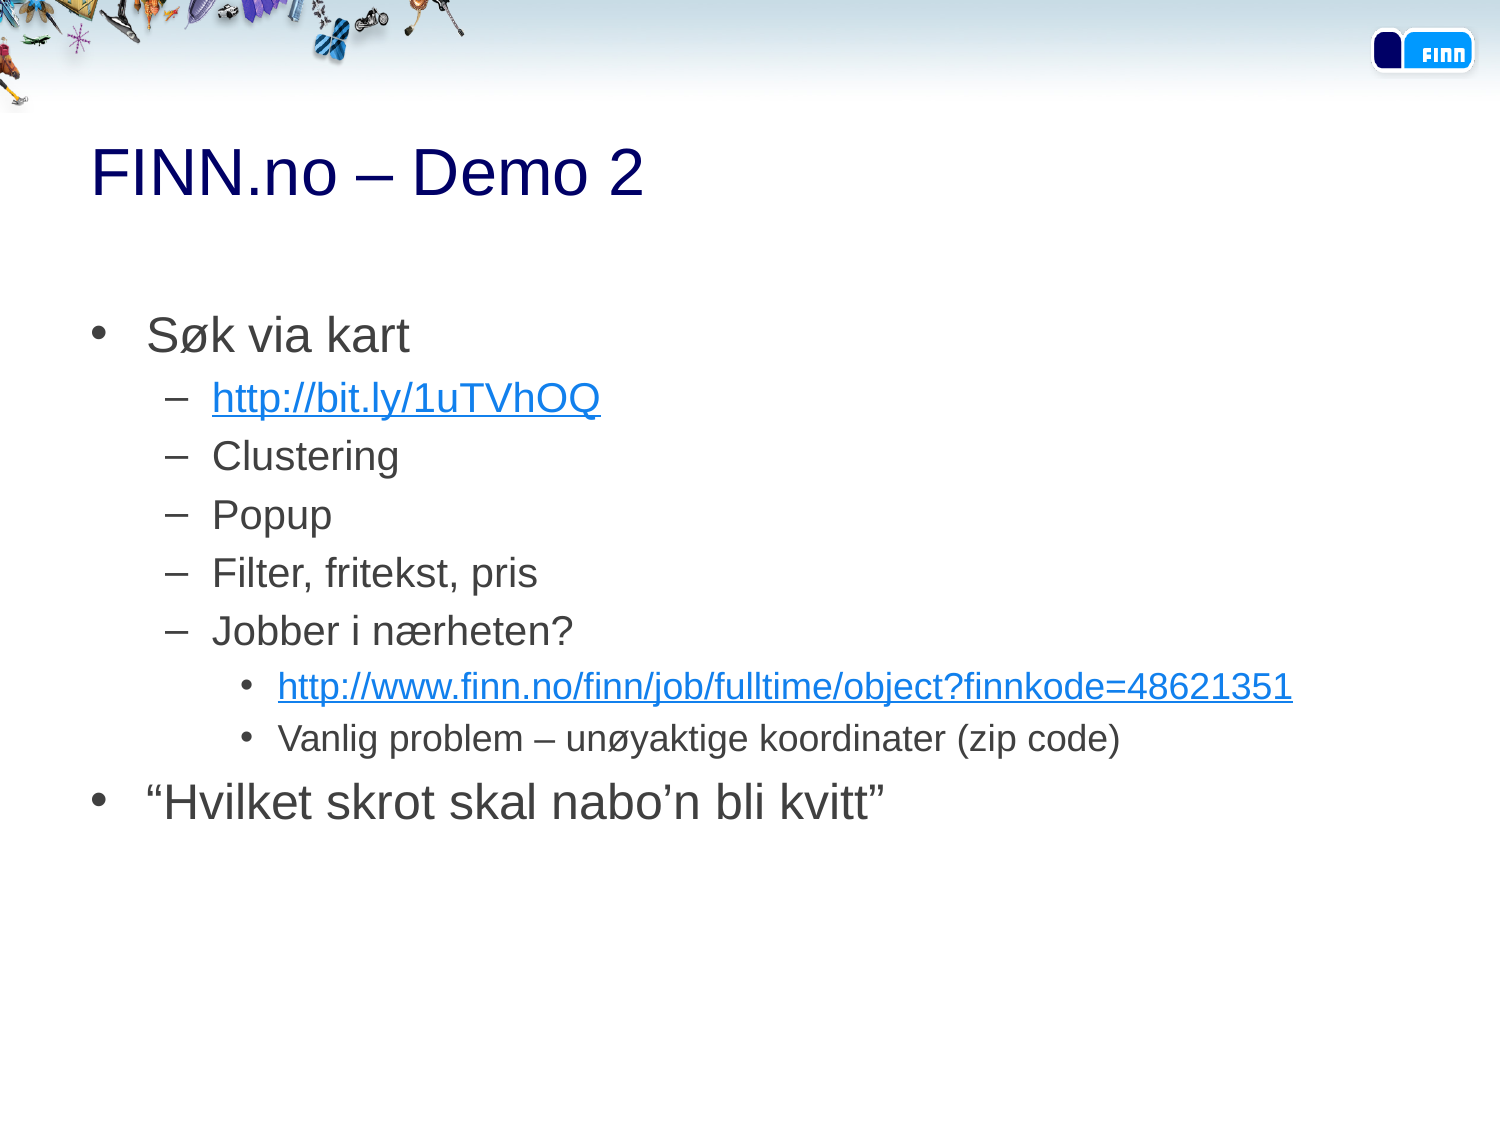

# FINN.no – Demo 2
Søk via kart
http://bit.ly/1uTVhOQ
Clustering
Popup
Filter, fritekst, pris
Jobber i nærheten?
http://www.finn.no/finn/job/fulltime/object?finnkode=48621351
Vanlig problem – unøyaktige koordinater (zip code)
“Hvilket skrot skal nabo’n bli kvitt”